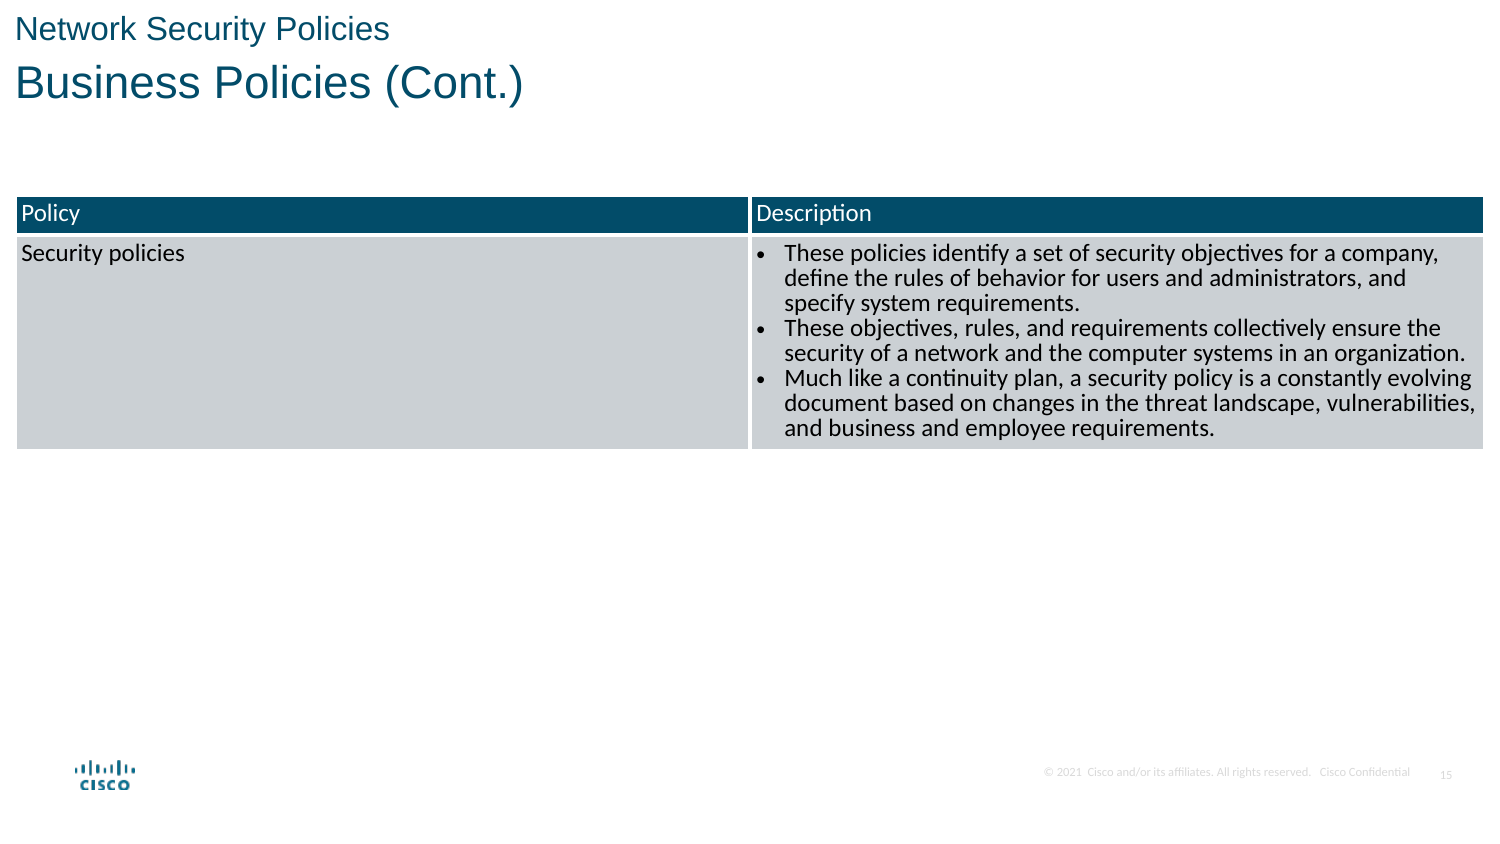

# Network Security Policies
Business Policies (Cont.)
| Policy | Description |
| --- | --- |
| Security policies | These policies identify a set of security objectives for a company, define the rules of behavior for users and administrators, and specify system requirements. These objectives, rules, and requirements collectively ensure the security of a network and the computer systems in an organization. Much like a continuity plan, a security policy is a constantly evolving document based on changes in the threat landscape, vulnerabilities, and business and employee requirements. |
15